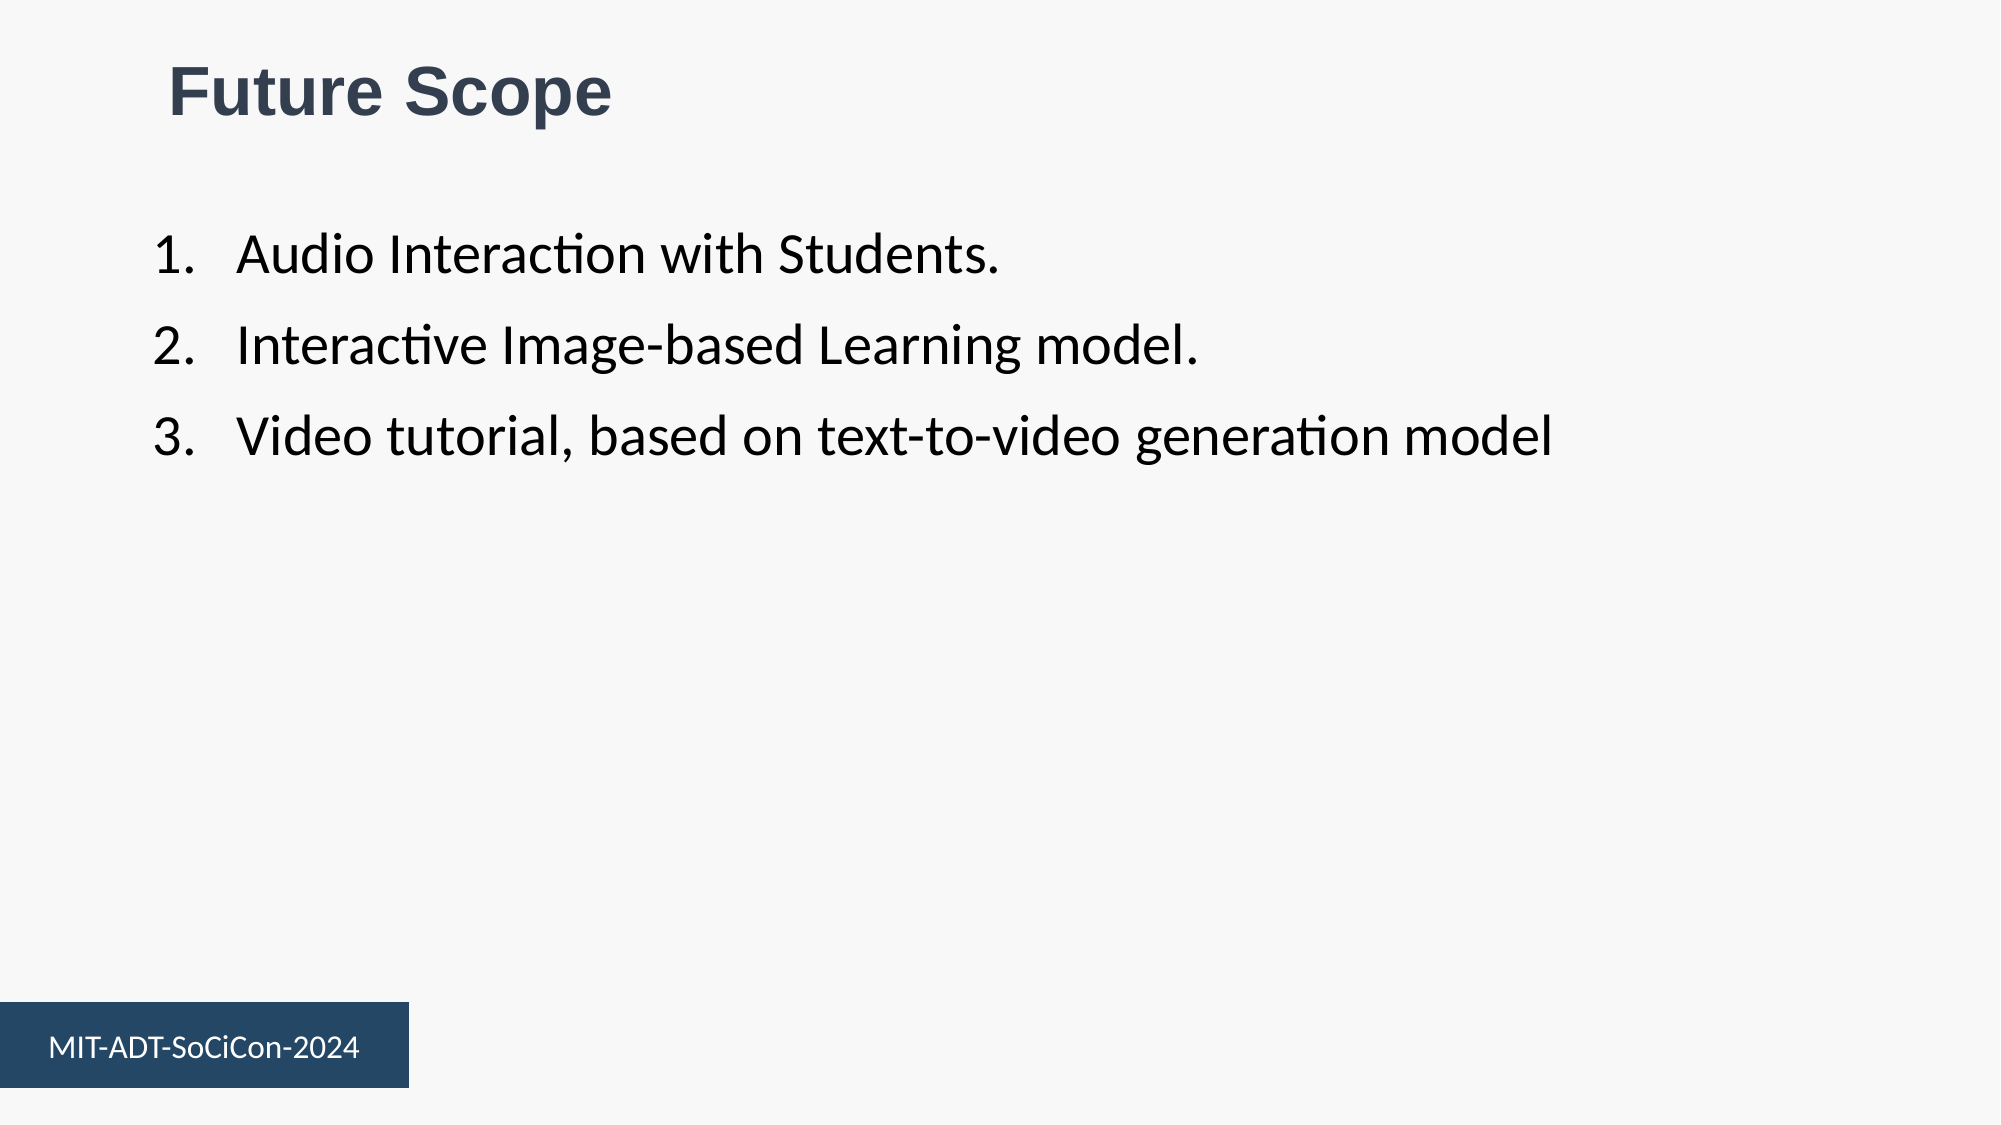

# Future Scope
Audio Interaction with Students.
Interactive Image-based Learning model.
Video tutorial, based on text-to-video generation model

MIT-ADT-SoCiCon-2024